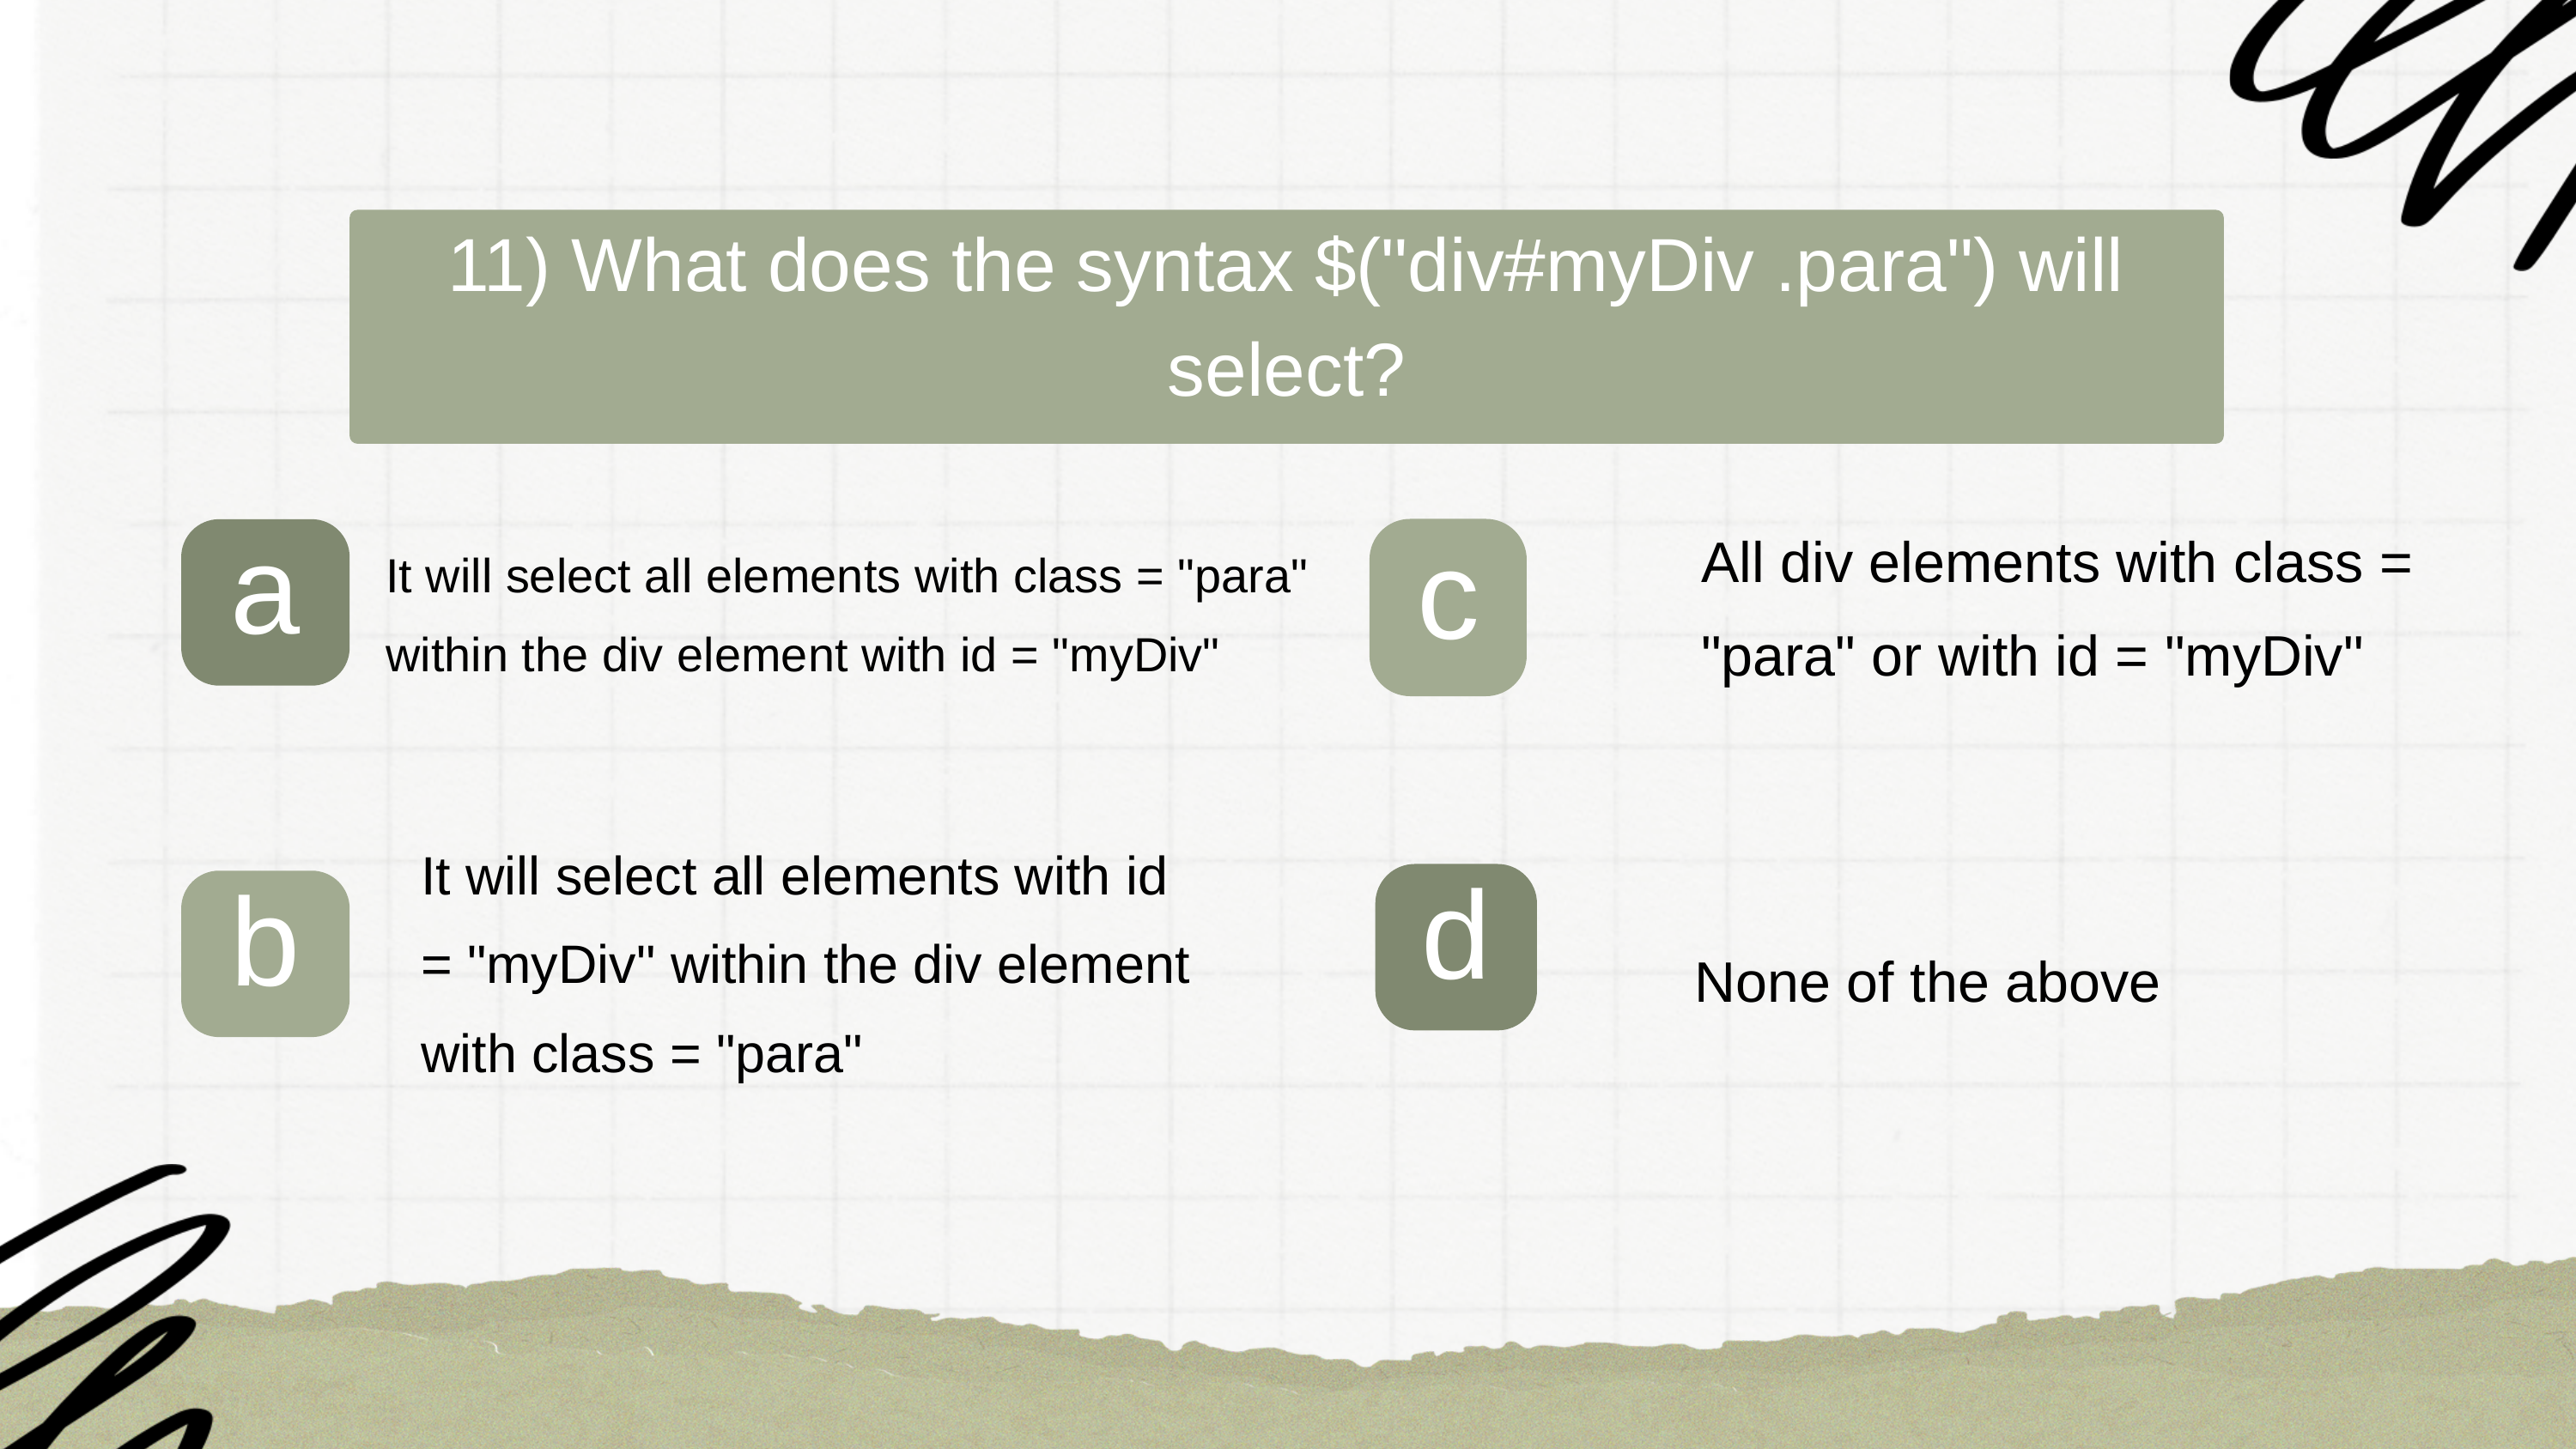

11) What does the syntax $("div#myDiv .para") will select?
All div elements with class = "para" or with id = "myDiv"

c

a
It will select all elements with class = "para" within the div element with id = "myDiv"

It will select all elements with id = "myDiv" within the div element with class = "para"

d

b
None of the above